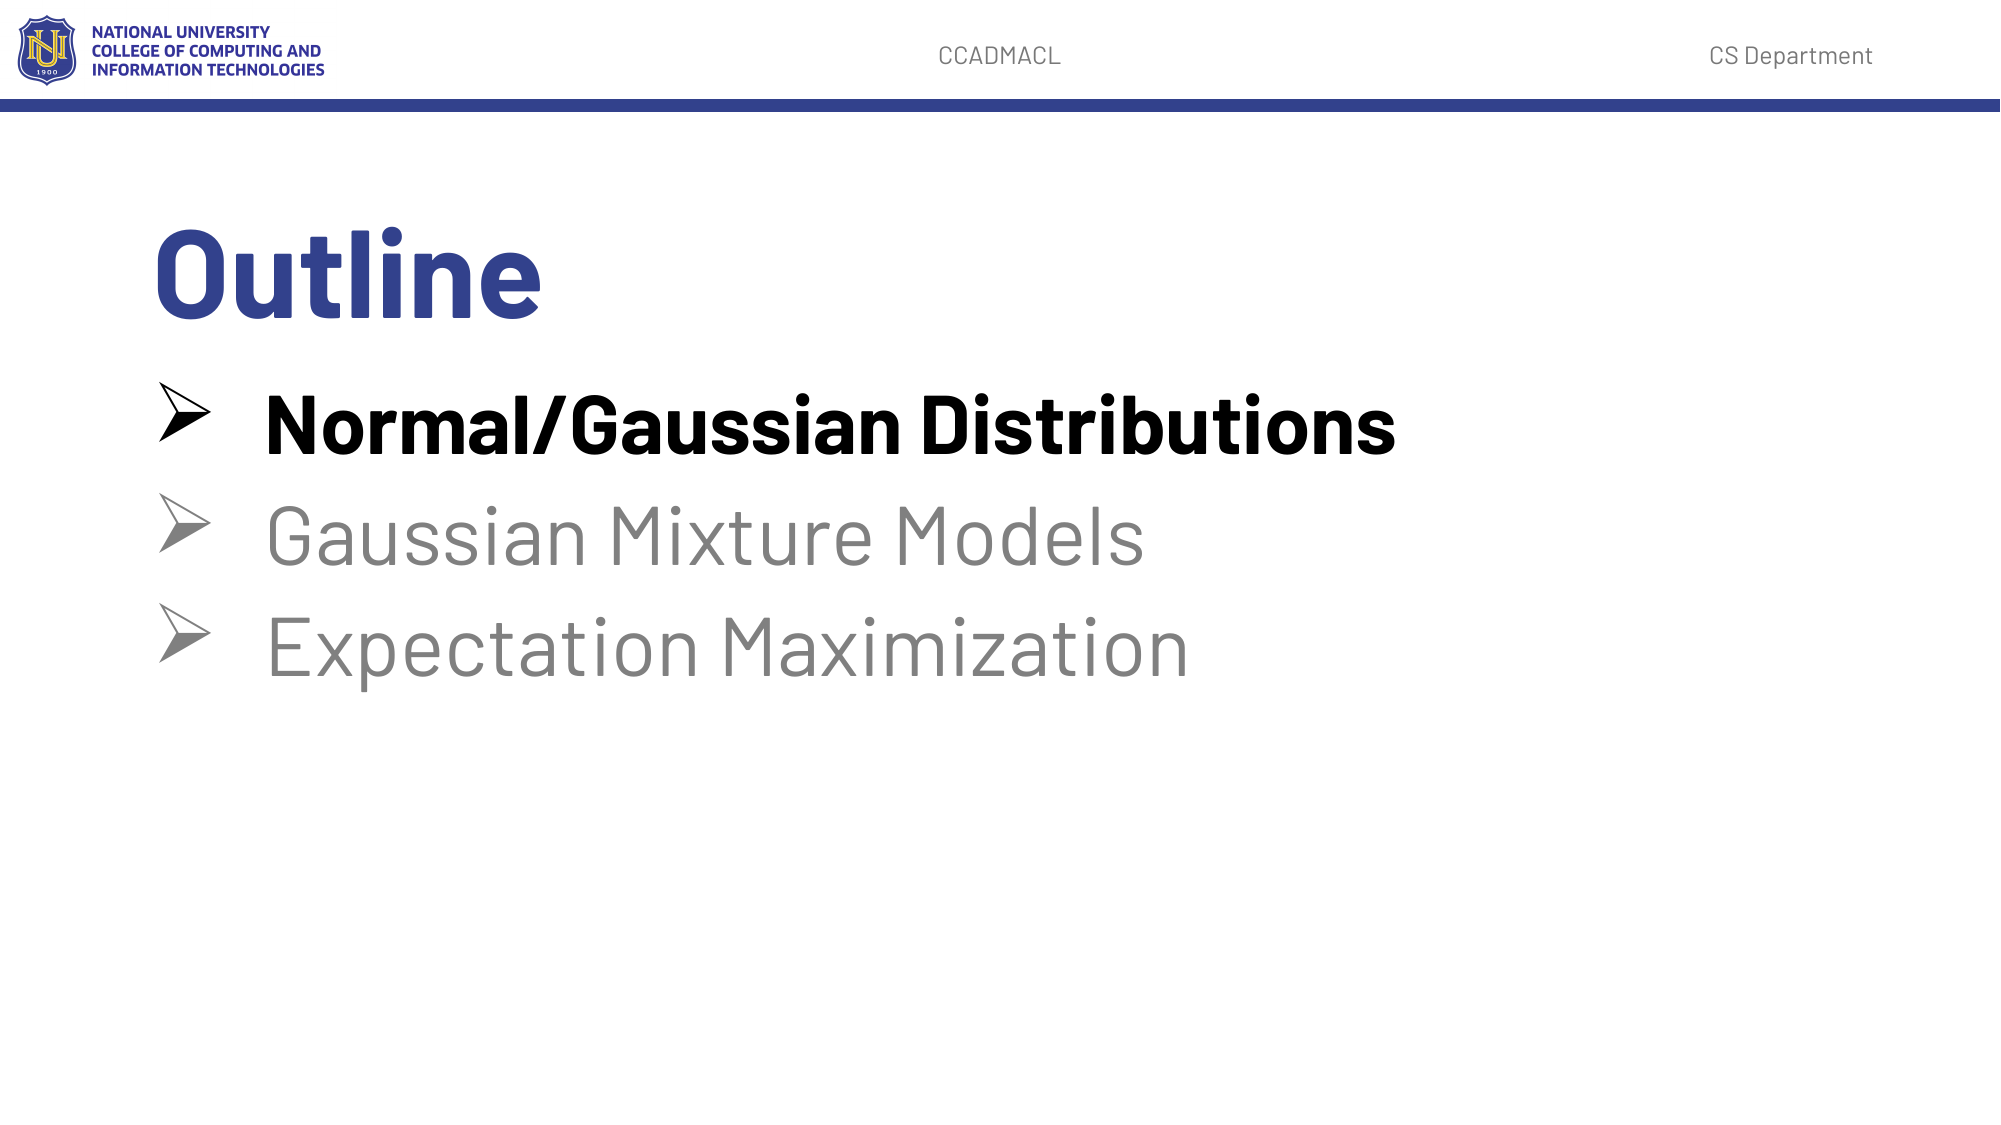

Outline
Normal/Gaussian Distributions
Gaussian Mixture Models
Expectation Maximization